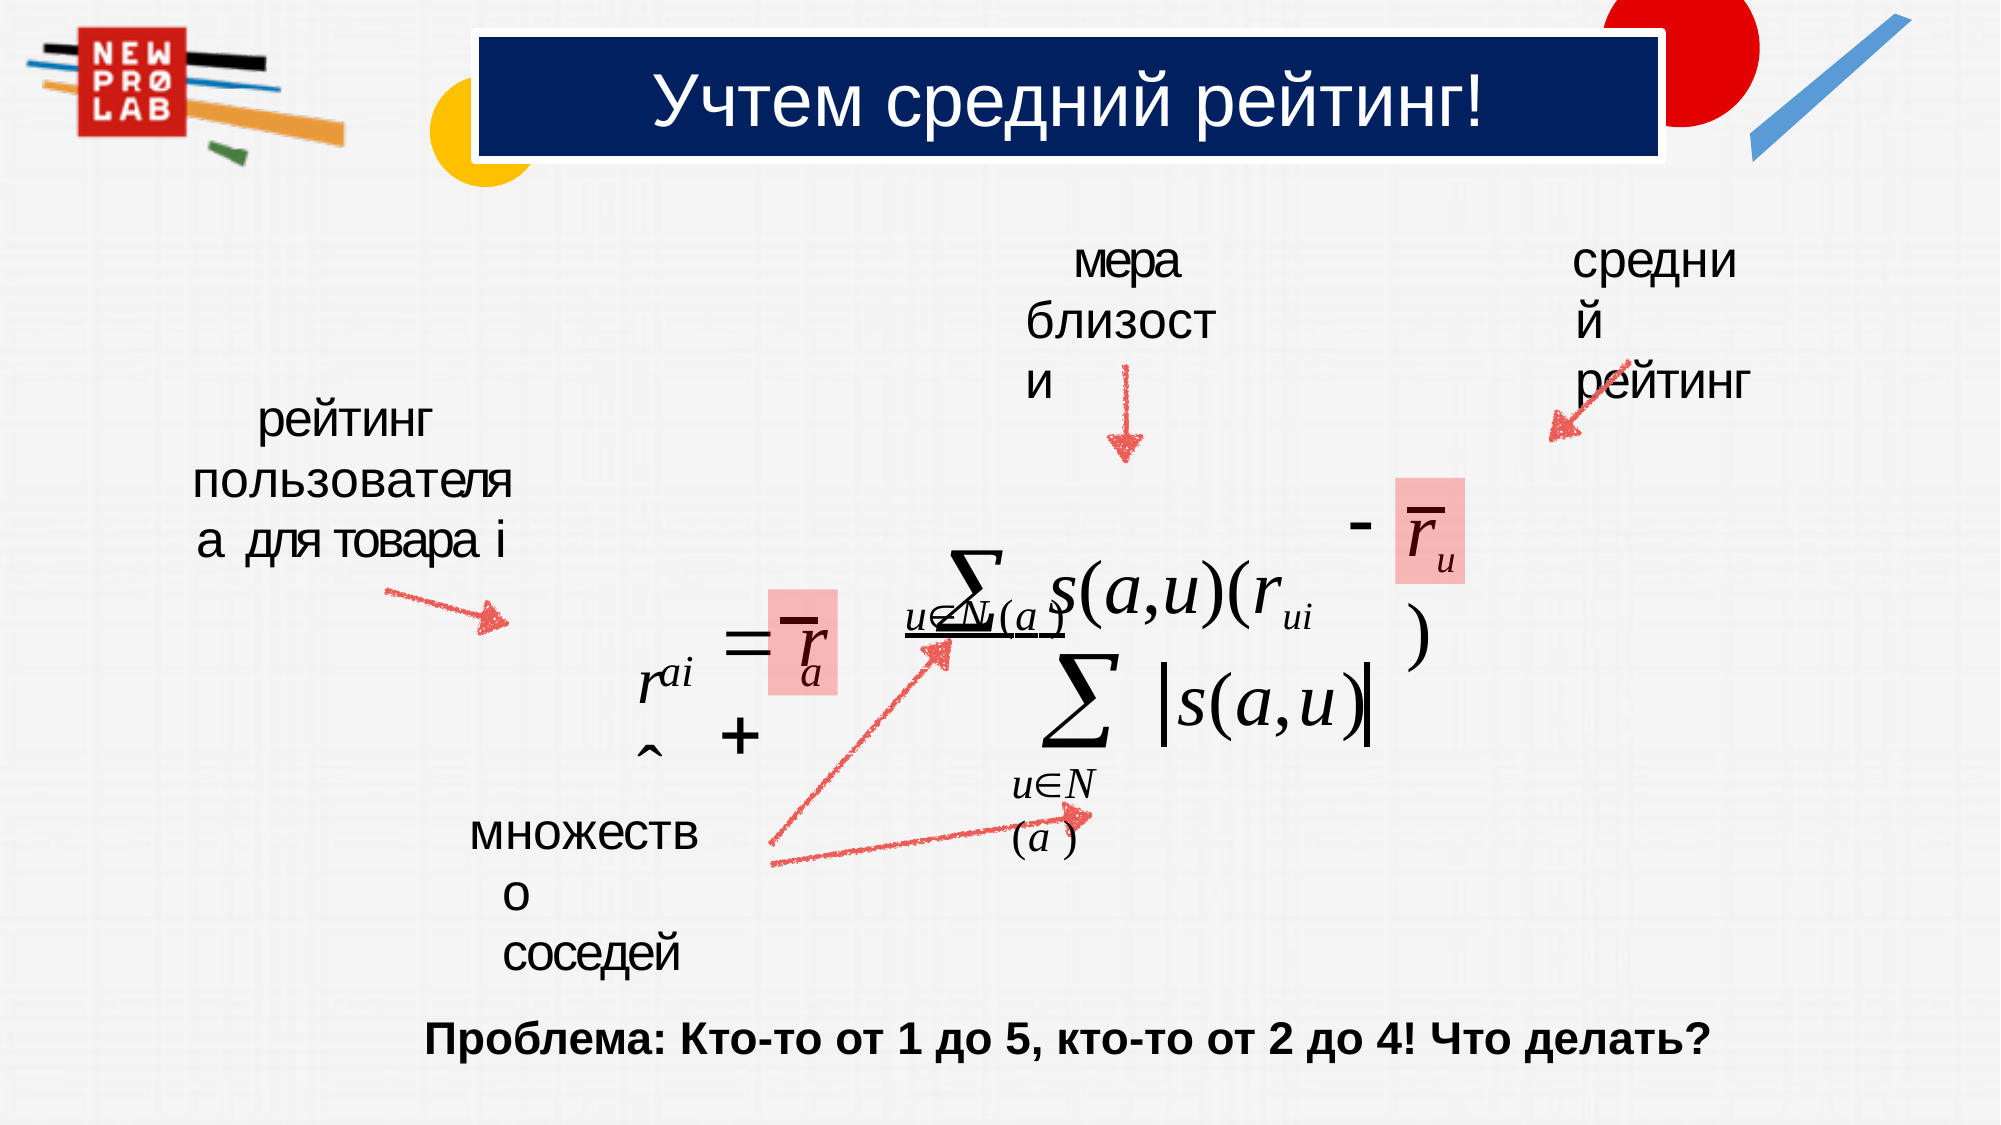

# Учтем средний рейтинг!
мера  близости
средний  рейтинг

рейтинг  пользователя a  для товара i
∑ s(a,u)(rui

ru )

rˆ
u∈N (a )

= r	+

∑

ai
a
s(a,u)

u∈N (a )
множество  соседей
Проблема: Кто-то от 1 до 5, кто-то от 2 до 4! Что делать?